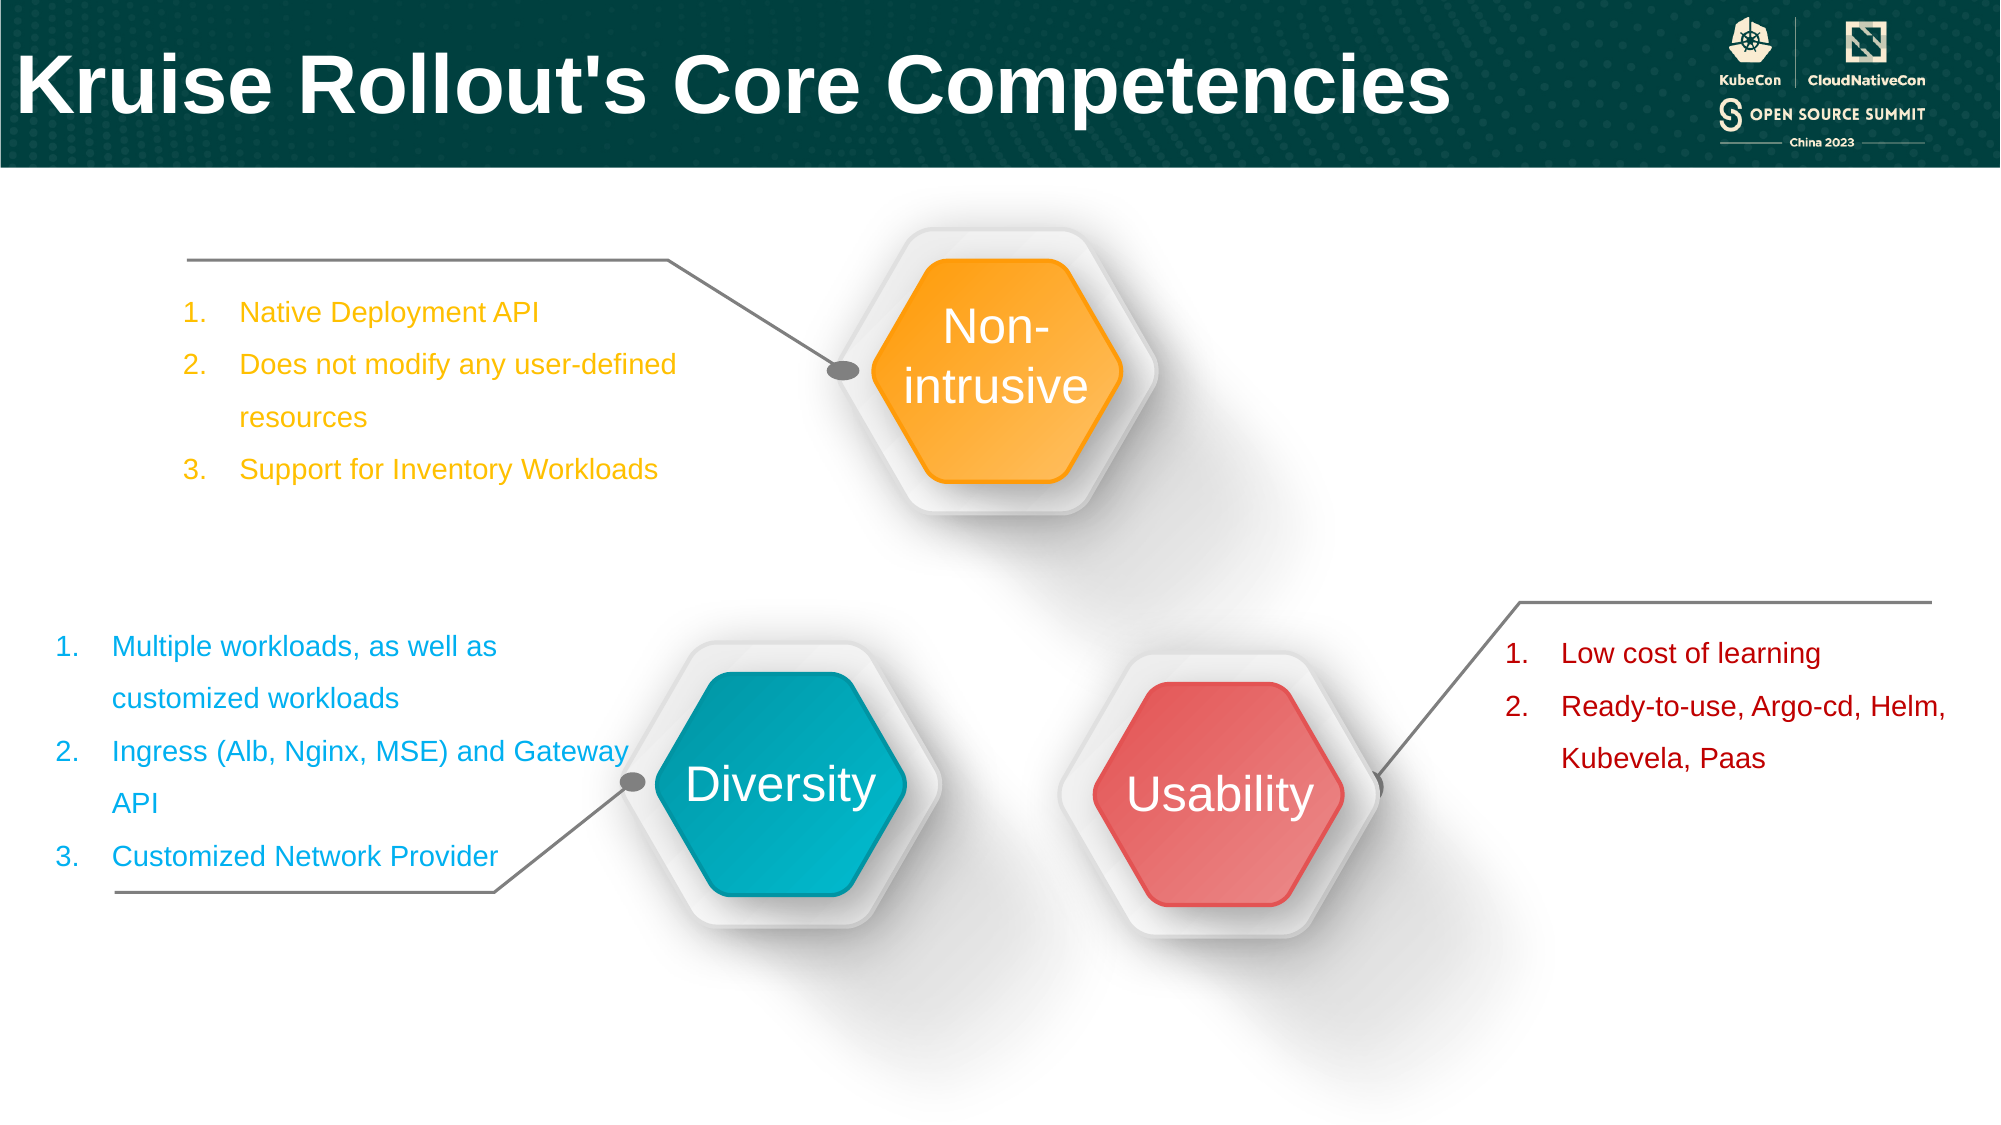

Kruise Rollout's Core Competencies

Non-intrusive

Native Deployment API
Does not modify any user-defined resources
Support for Inventory Workloads

Diversity

Multiple workloads, as well as customized workloads
Ingress (Alb, Nginx, MSE) and Gateway API
Customized Network Provider

Usability
Low cost of learning
Ready-to-use, Argo-cd, Helm, Kubevela, Paas